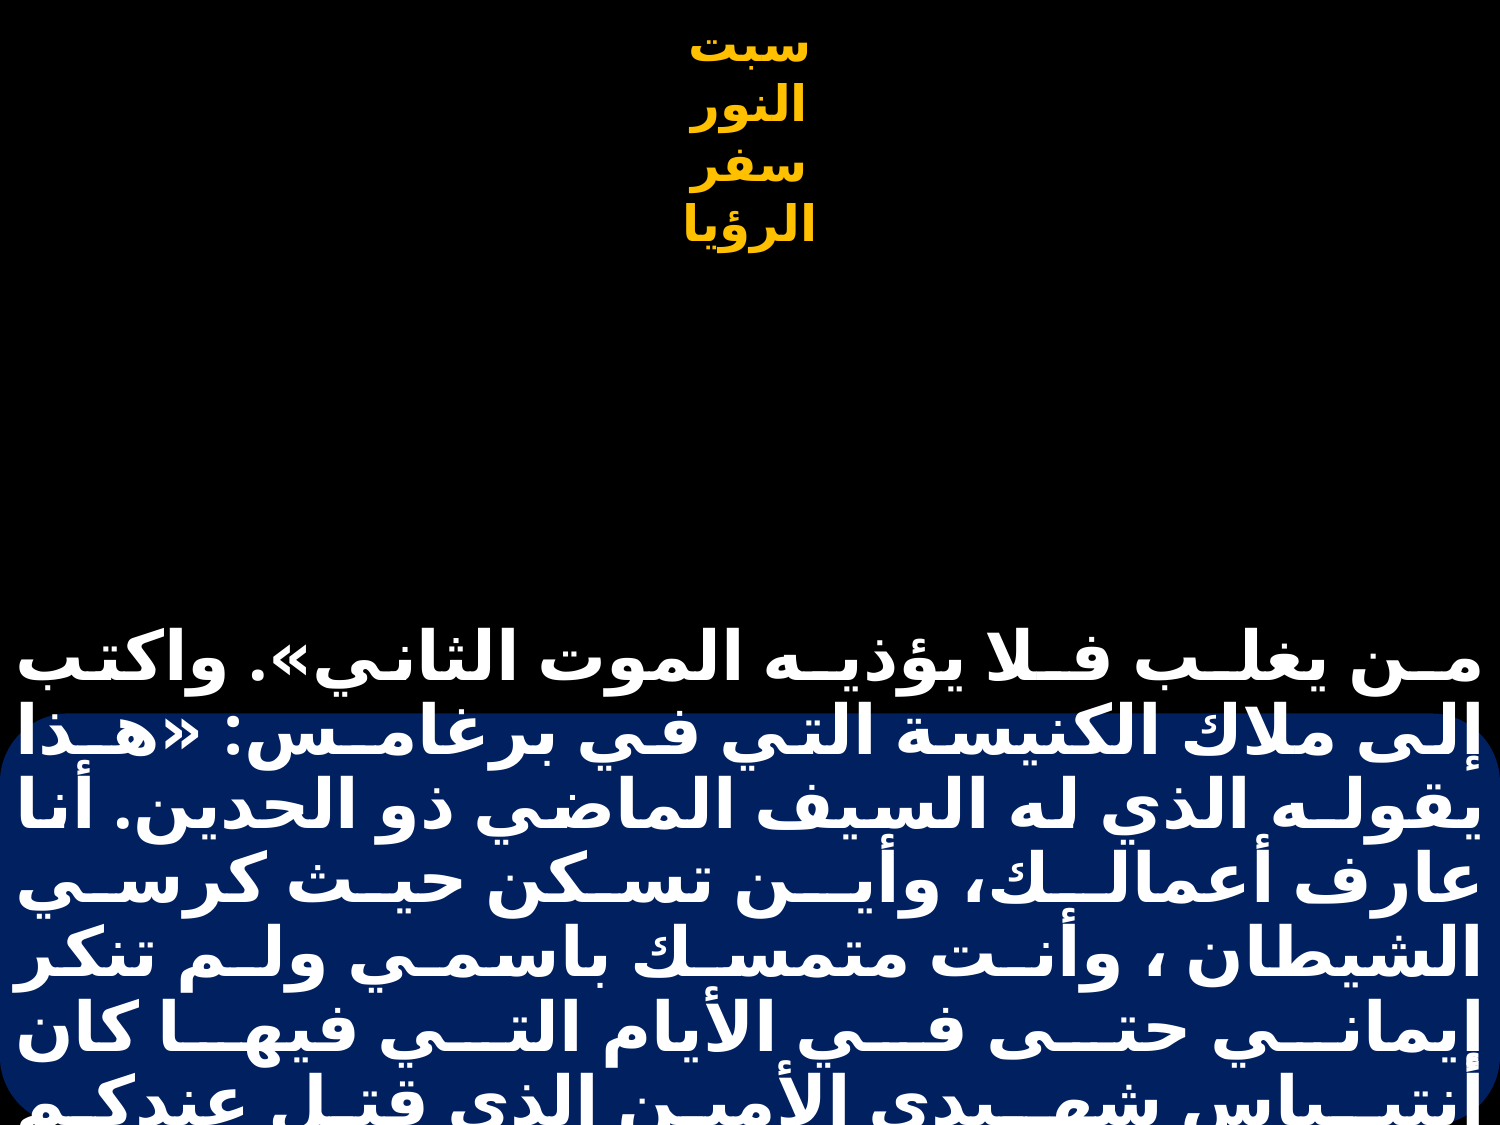

# مـن يغلـب فـلا يؤذيـه الموت الثاني». واكتب إلى ملاك الكنيسة التي في برغامـس: «هـذا يقولـه الذي له السيف الماضي ذو الحدين. أنا عارف أعمالـك، وأيـن تسكن حيث كرسي الشيطان ، وأنـت متمسـك باسمـي ولـم تنكر إيماني حتى في الأيام التي فيها كان أنتيـباس شهـيدي الأمين الذي قتل عندكم حيث الشيطان يسكن.